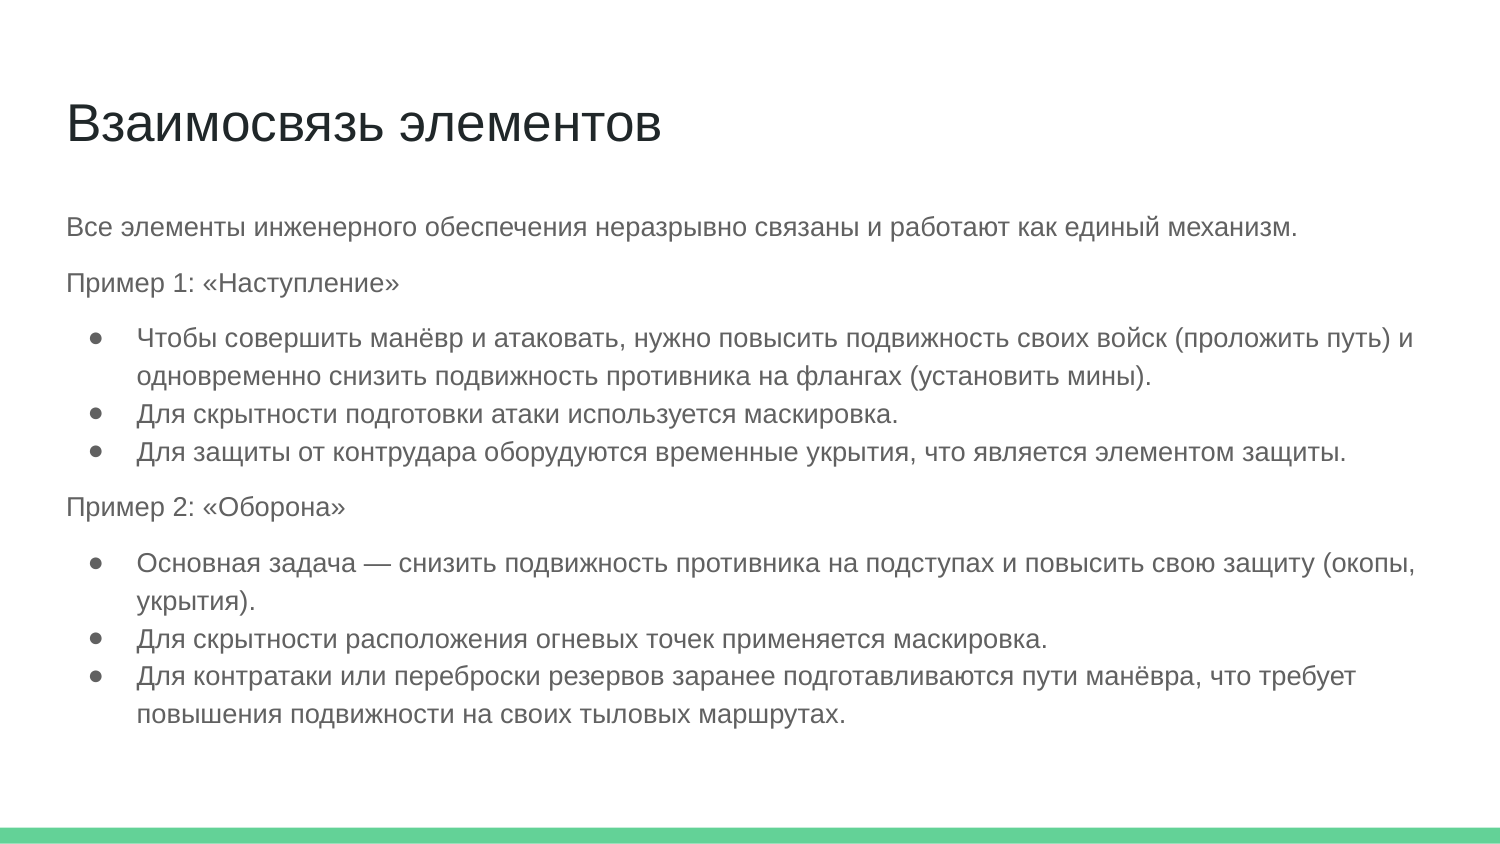

# Взаимосвязь элементов
Все элементы инженерного обеспечения неразрывно связаны и работают как единый механизм.
Пример 1: «Наступление»
Чтобы совершить манёвр и атаковать, нужно повысить подвижность своих войск (проложить путь) и одновременно снизить подвижность противника на флангах (установить мины).
Для скрытности подготовки атаки используется маскировка.
Для защиты от контрудара оборудуются временные укрытия, что является элементом защиты.
Пример 2: «Оборона»
Основная задача — снизить подвижность противника на подступах и повысить свою защиту (окопы, укрытия).
Для скрытности расположения огневых точек применяется маскировка.
Для контратаки или переброски резервов заранее подготавливаются пути манёвра, что требует повышения подвижности на своих тыловых маршрутах.